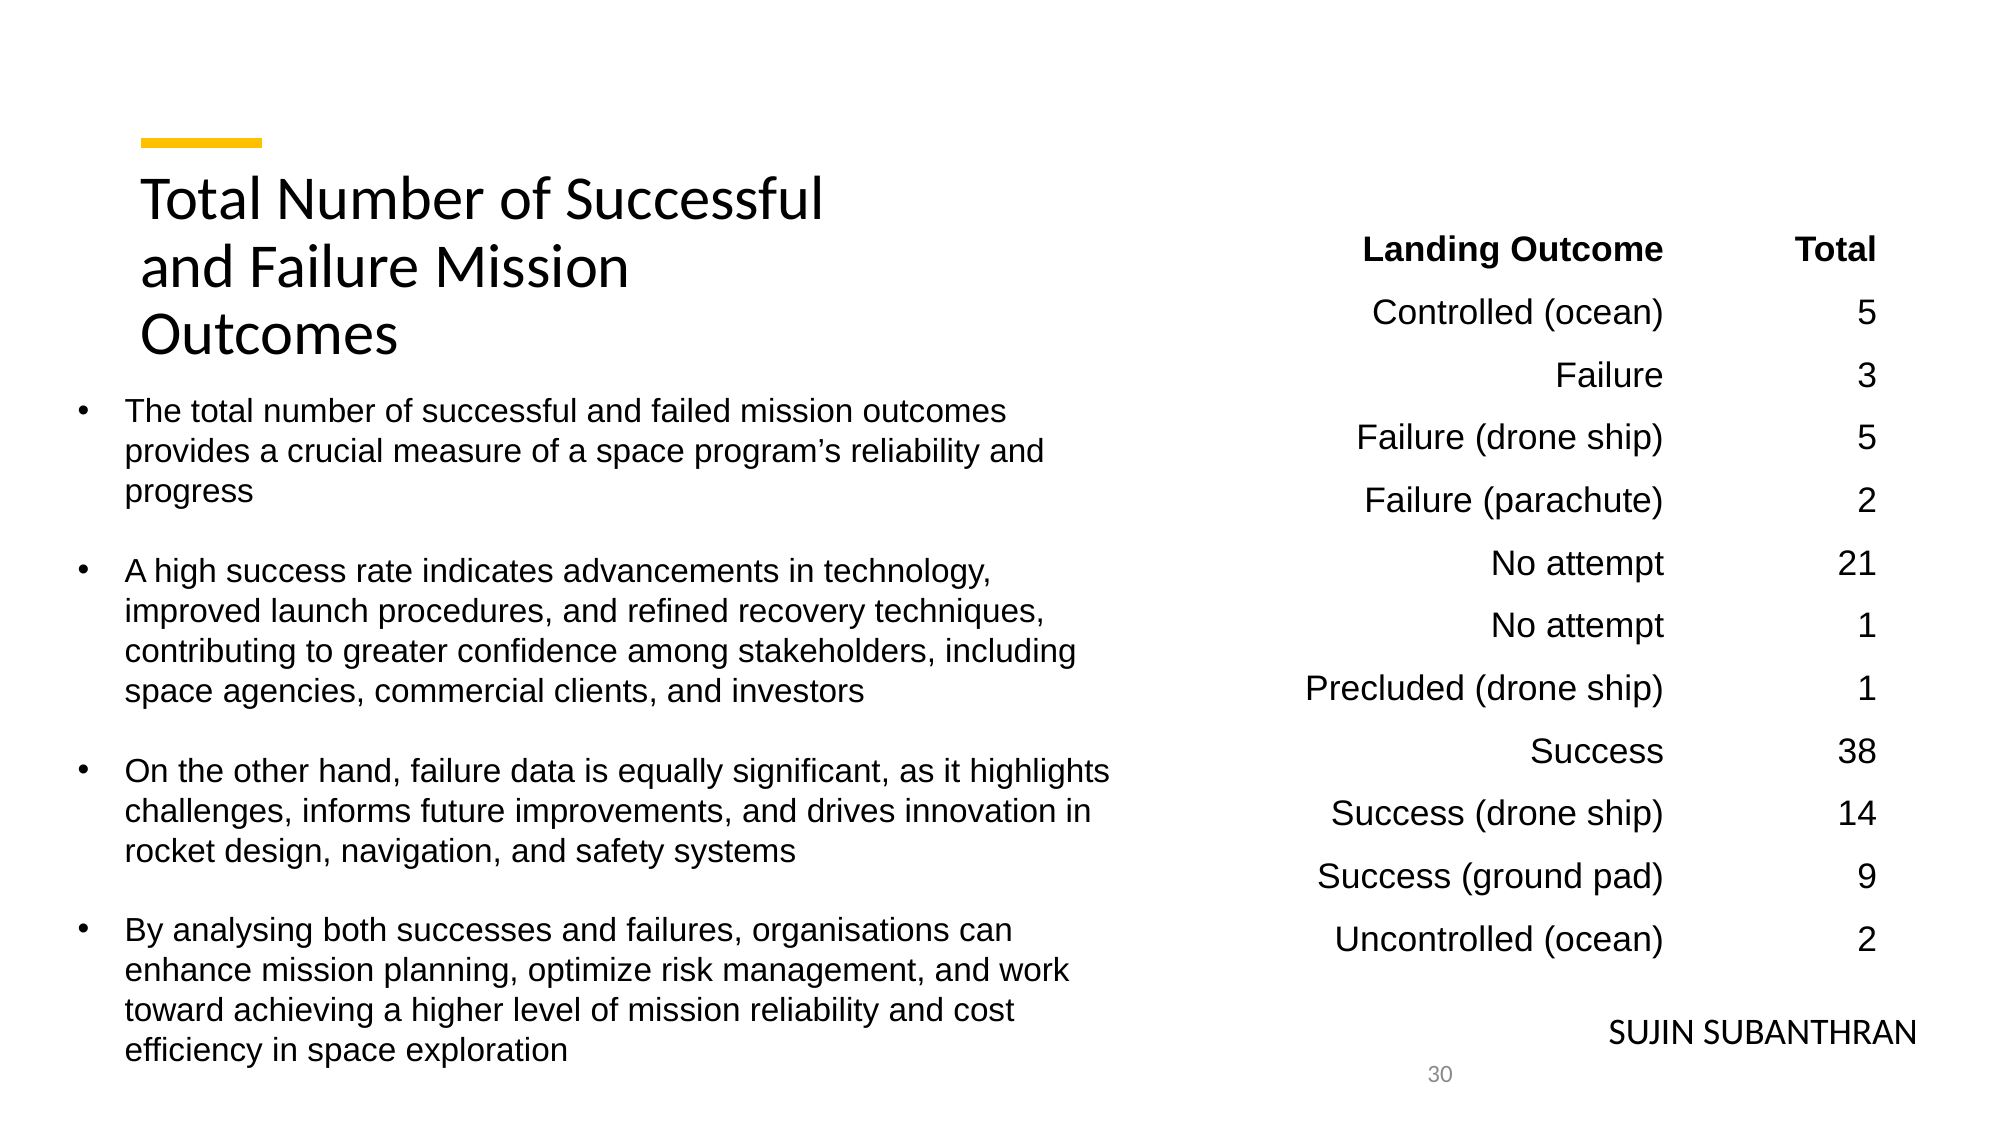

Total Number of Successful and Failure Mission Outcomes
| Landing Outcome | Total |
| --- | --- |
| Controlled (ocean) | 5 |
| Failure | 3 |
| Failure (drone ship) | 5 |
| Failure (parachute) | 2 |
| No attempt | 21 |
| No attempt | 1 |
| Precluded (drone ship) | 1 |
| Success | 38 |
| Success (drone ship) | 14 |
| Success (ground pad) | 9 |
| Uncontrolled (ocean) | 2 |
The total number of successful and failed mission outcomes provides a crucial measure of a space program’s reliability and progress

A high success rate indicates advancements in technology, improved launch procedures, and refined recovery techniques, contributing to greater confidence among stakeholders, including space agencies, commercial clients, and investors

On the other hand, failure data is equally significant, as it highlights challenges, informs future improvements, and drives innovation in rocket design, navigation, and safety systems

By analysing both successes and failures, organisations can enhance mission planning, optimize risk management, and work toward achieving a higher level of mission reliability and cost efficiency in space exploration

30